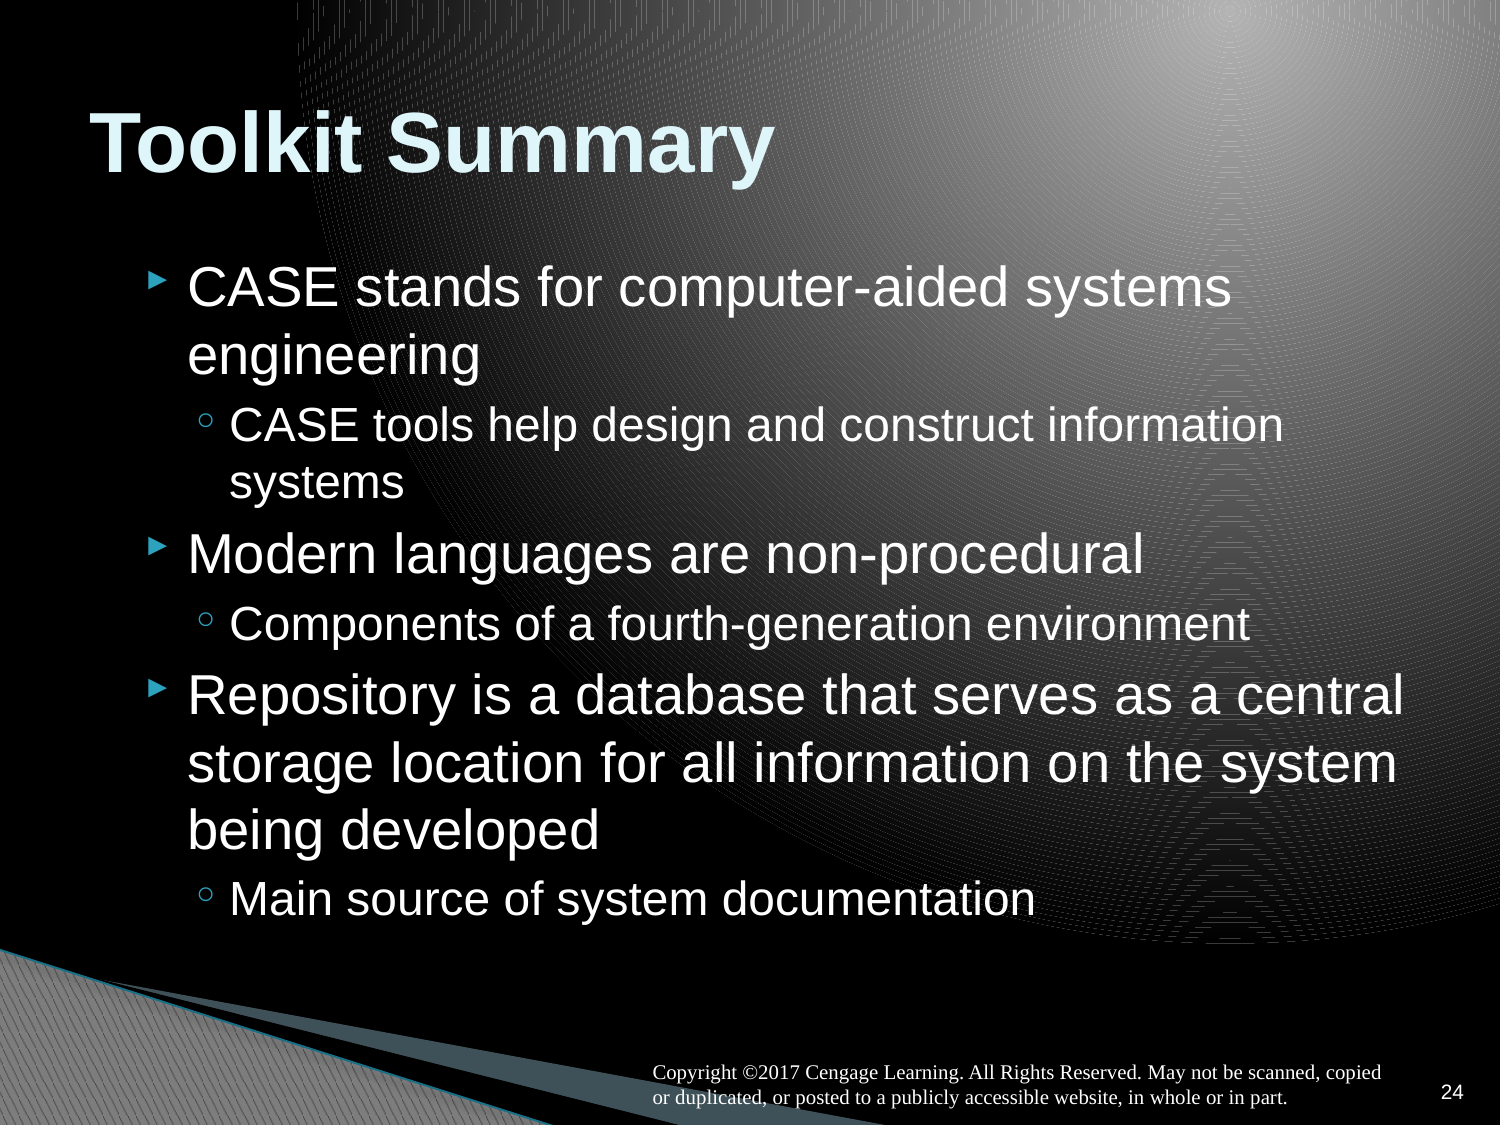

# Toolkit Summary
CASE stands for computer-aided systems engineering
CASE tools help design and construct information systems
Modern languages are non-procedural
Components of a fourth-generation environment
Repository is a database that serves as a central storage location for all information on the system being developed
Main source of system documentation

24